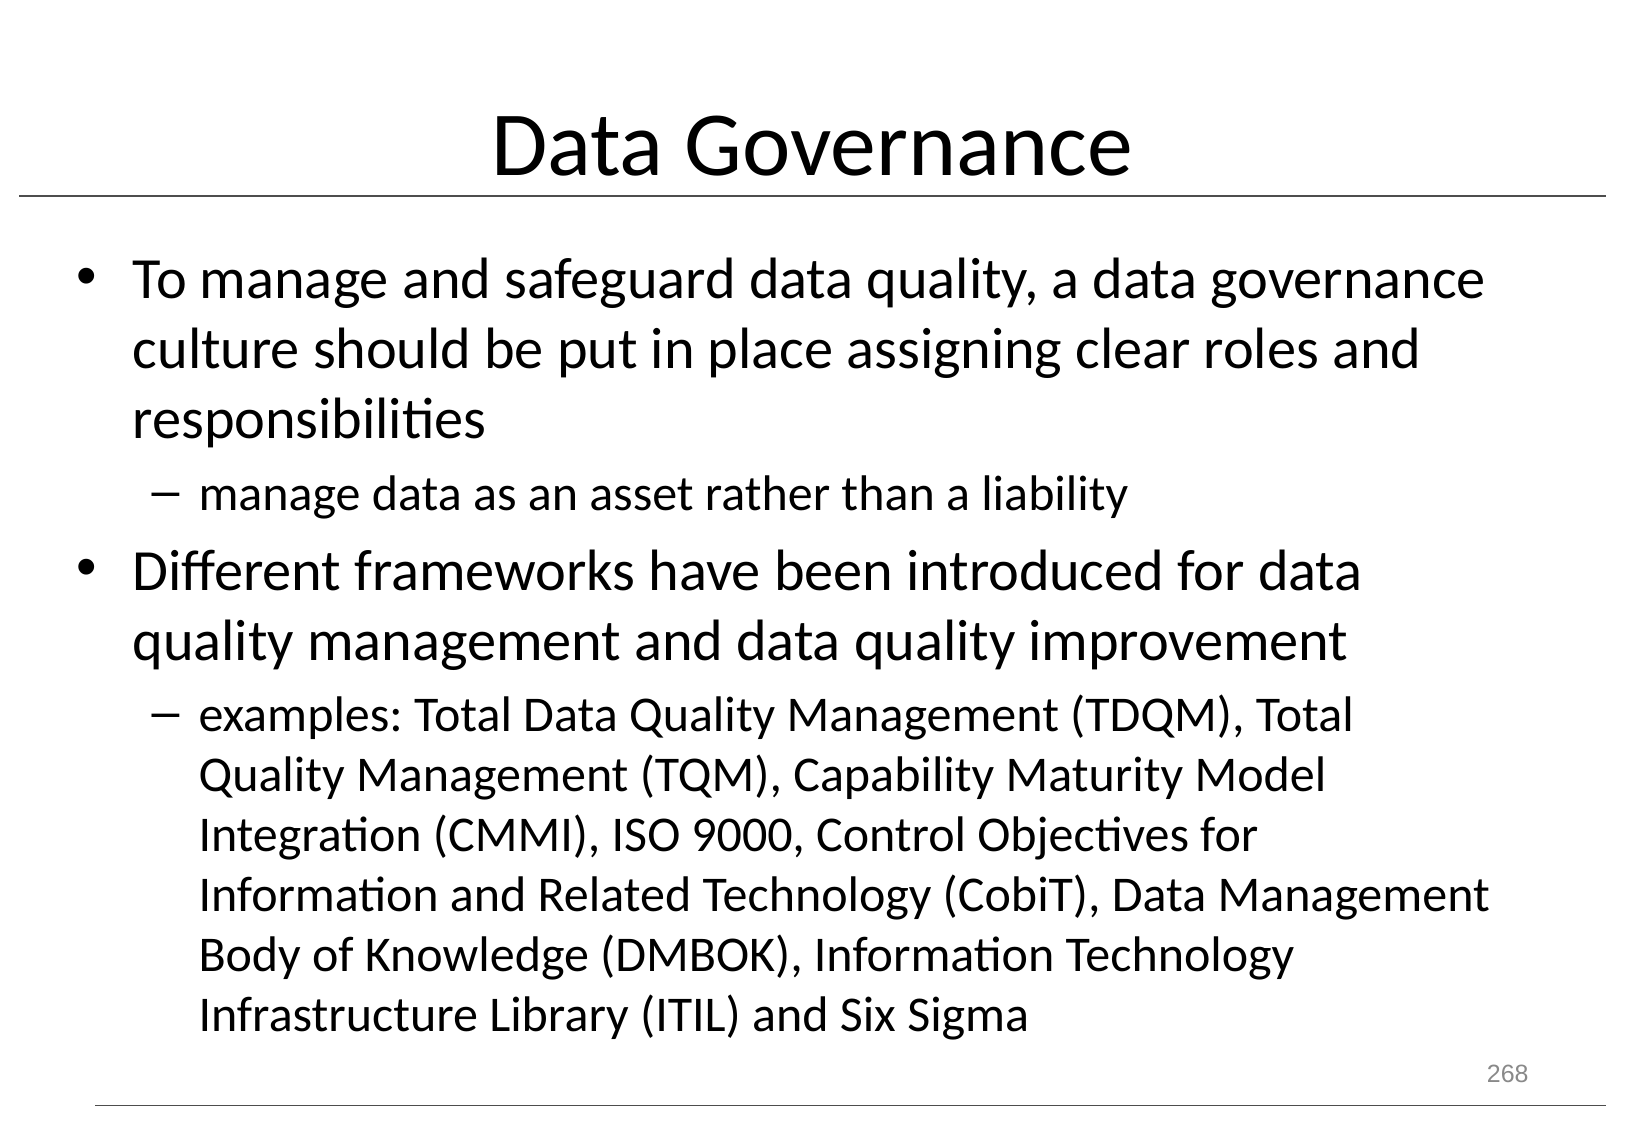

# Data Governance
To manage and safeguard data quality, a data governance culture should be put in place assigning clear roles and responsibilities
manage data as an asset rather than a liability
Different frameworks have been introduced for data quality management and data quality improvement
examples: Total Data Quality Management (TDQM), Total Quality Management (TQM), Capability Maturity Model Integration (CMMI), ISO 9000, Control Objectives for Information and Related Technology (CobiT), Data Management Body of Knowledge (DMBOK), Information Technology Infrastructure Library (ITIL) and Six Sigma
268